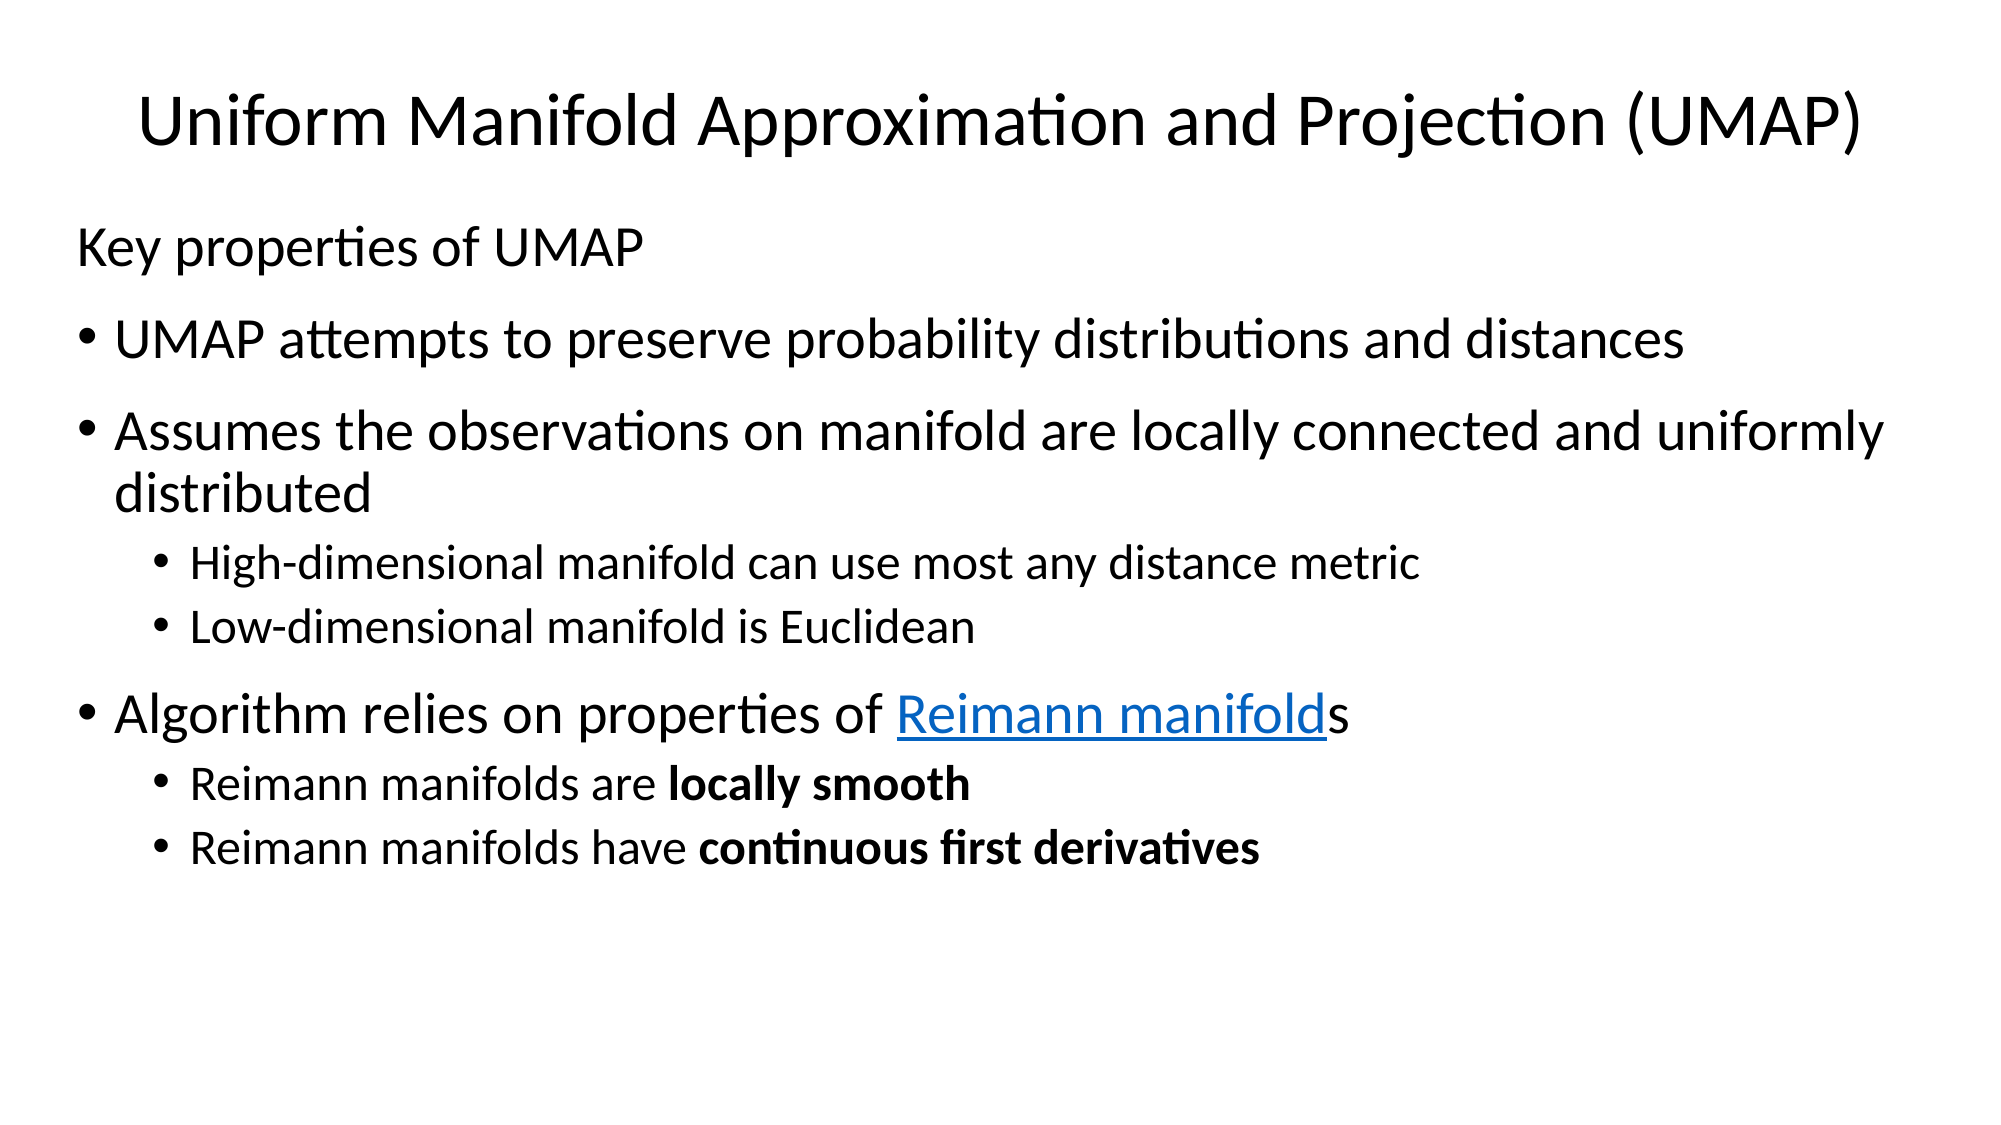

# Uniform Manifold Approximation and Projection (UMAP)
Key properties of UMAP
UMAP attempts to preserve probability distributions and distances
Assumes the observations on manifold are locally connected and uniformly distributed
High-dimensional manifold can use most any distance metric
Low-dimensional manifold is Euclidean
Algorithm relies on properties of Reimann manifolds
Reimann manifolds are locally smooth
Reimann manifolds have continuous first derivatives